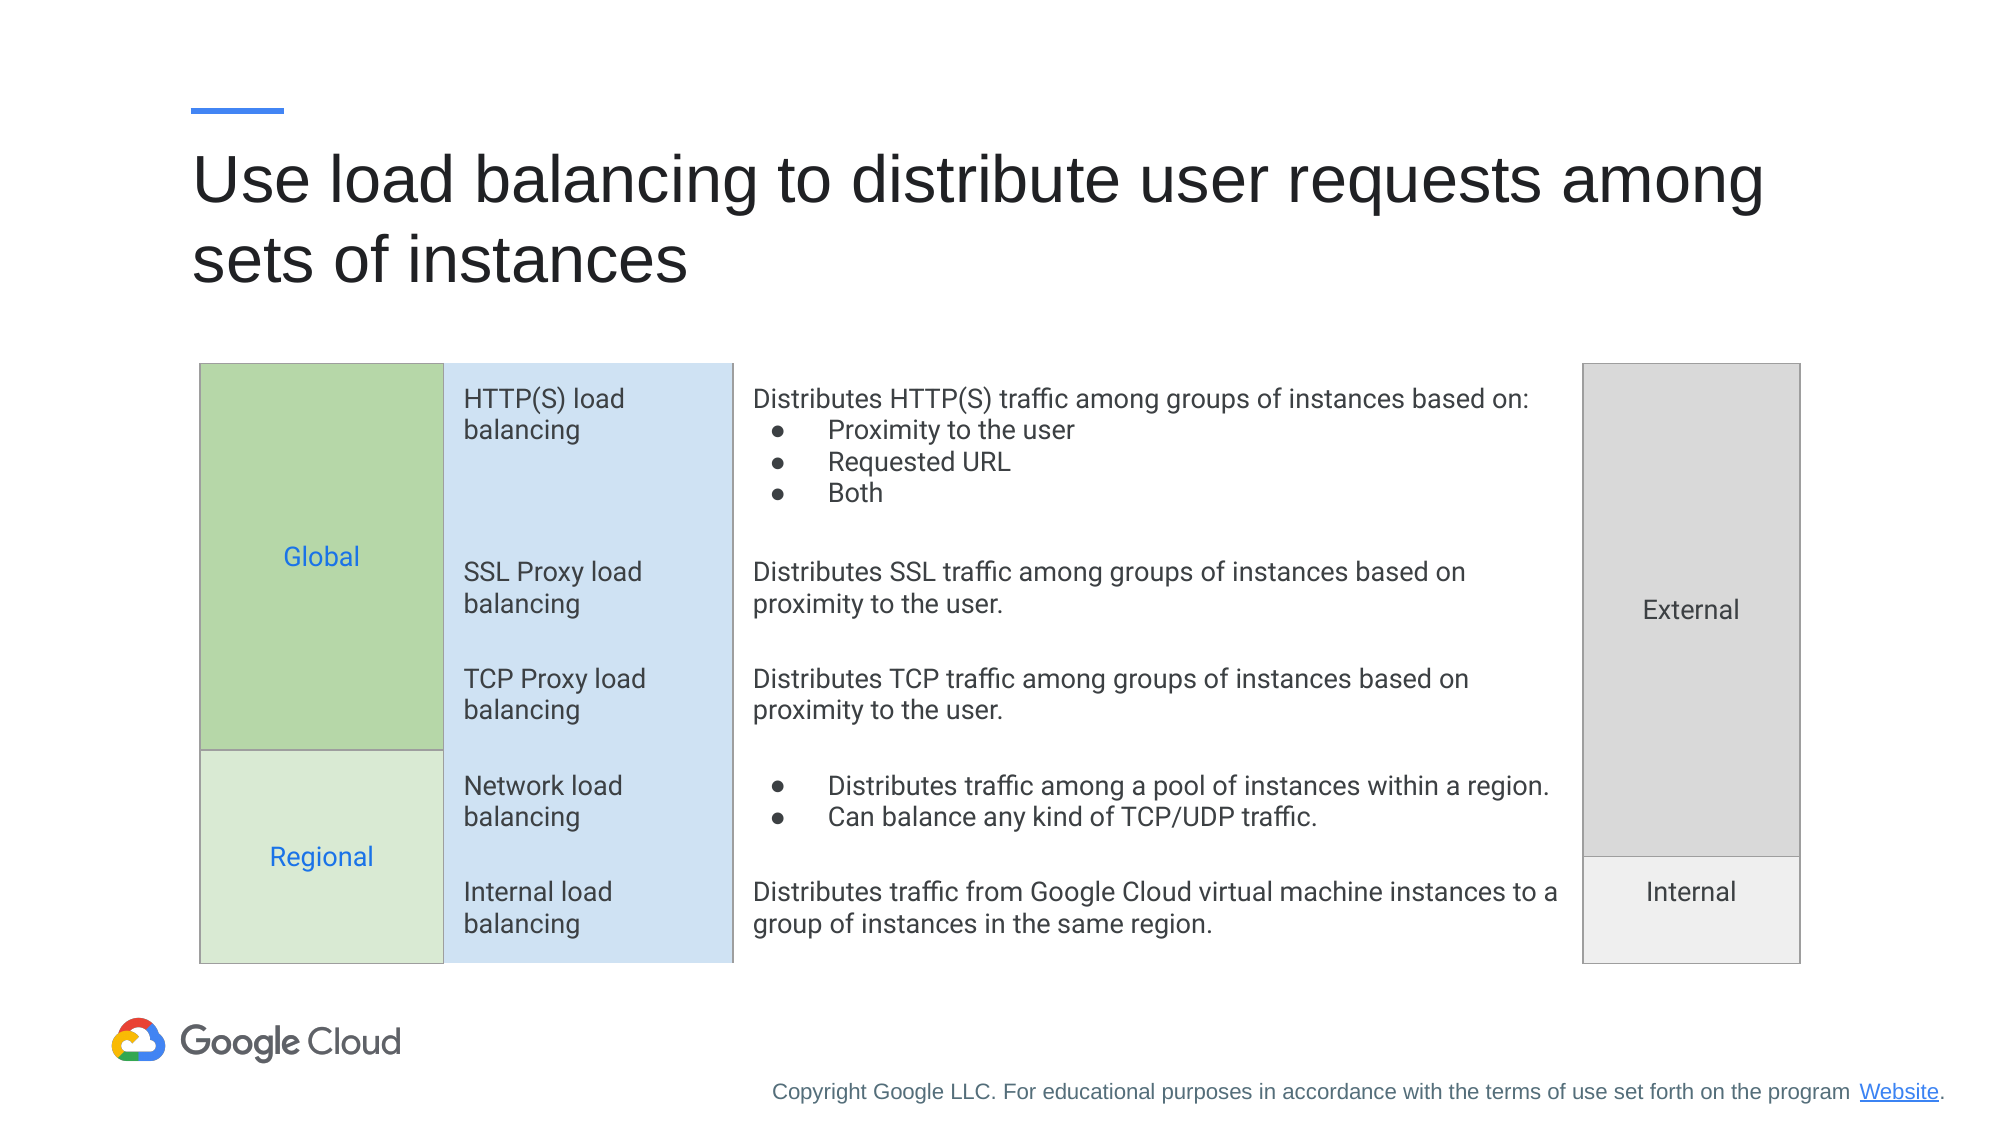

# Use load balancing to distribute user requests among sets of instances
| Global | HTTP(S) load balancing | Distributes HTTP(S) traffic among groups of instances based on: Proximity to the user Requested URL Both | External |
| --- | --- | --- | --- |
|  | SSL Proxy load balancing | Distributes SSL traffic among groups of instances based on proximity to the user. |  |
|  | TCP Proxy load balancing | Distributes TCP traffic among groups of instances based on proximity to the user. |  |
| Regional | Network load balancing | Distributes traffic among a pool of instances within a region. Can balance any kind of TCP/UDP traffic. |  |
|  | Internal load balancing | Distributes traffic from Google Cloud virtual machine instances to a group of instances in the same region. | Internal |
Copyright Google LLC. For educational purposes in accordance with the terms of use set forth on the program Website.